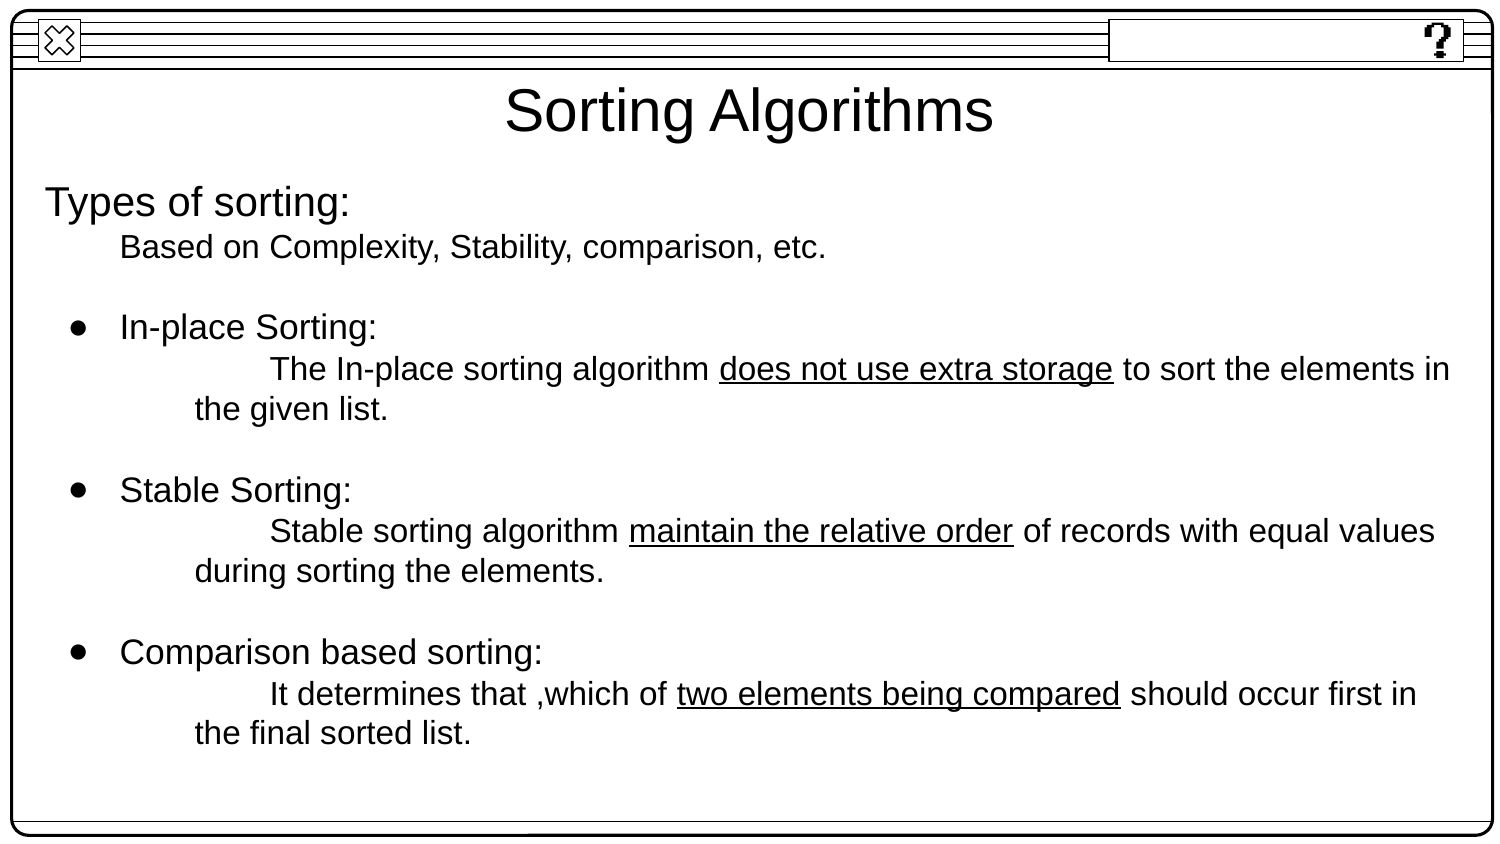

Sorting Algorithms
Types of sorting:
Based on Complexity, Stability, comparison, etc.

In-place Sorting:
The In-place sorting algorithm does not use extra storage to sort the elements in the given list.

Stable Sorting:
Stable sorting algorithm maintain the relative order of records with equal values during sorting the elements.

Comparison based sorting:
It determines that ,which of two elements being compared should occur first in the final sorted list.